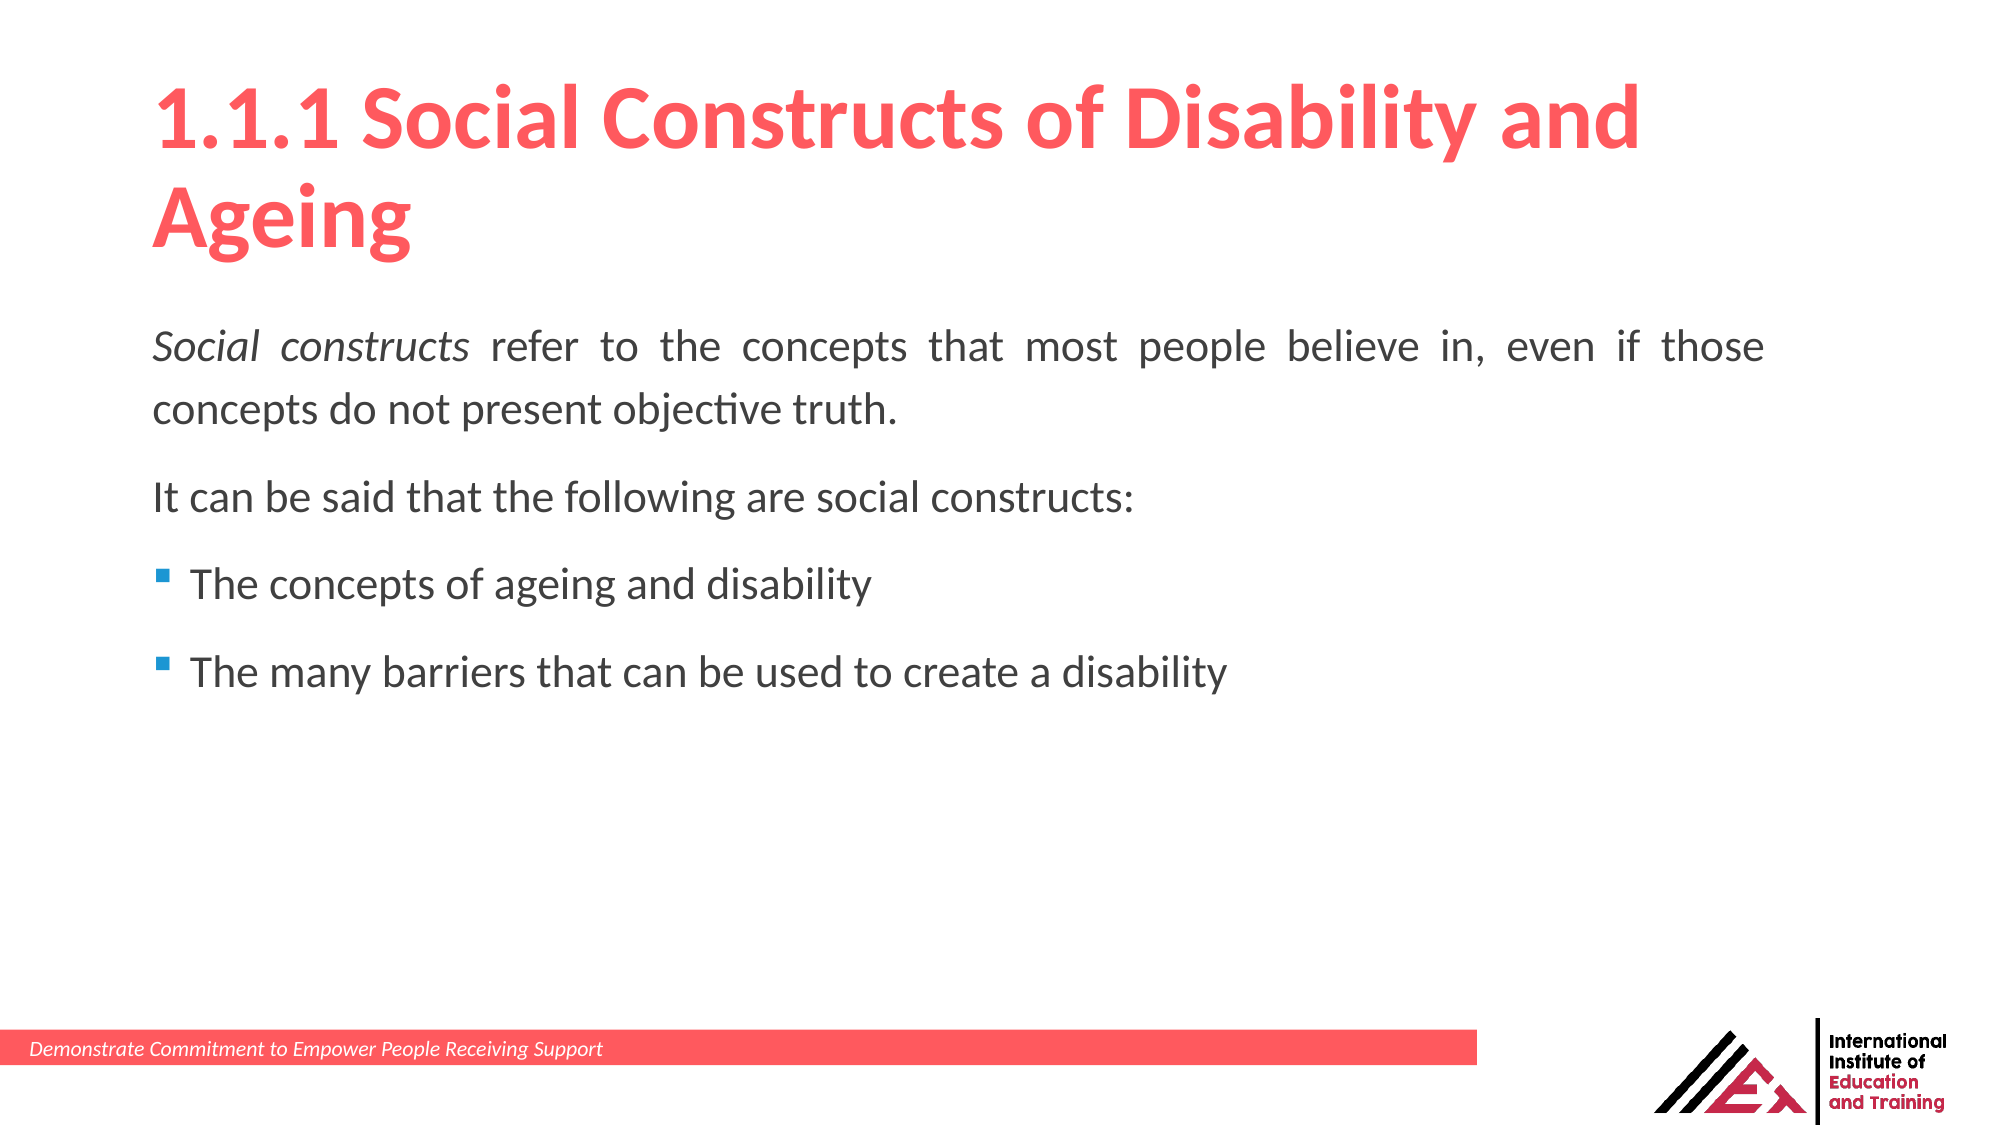

# 1.1.1 Social Constructs of Disability and Ageing
Social constructs refer to the concepts that most people believe in, even if those concepts do not present objective truth.
It can be said that the following are social constructs:
The concepts of ageing and disability
The many barriers that can be used to create a disability

Demonstrate Commitment to Empower People Receiving Support